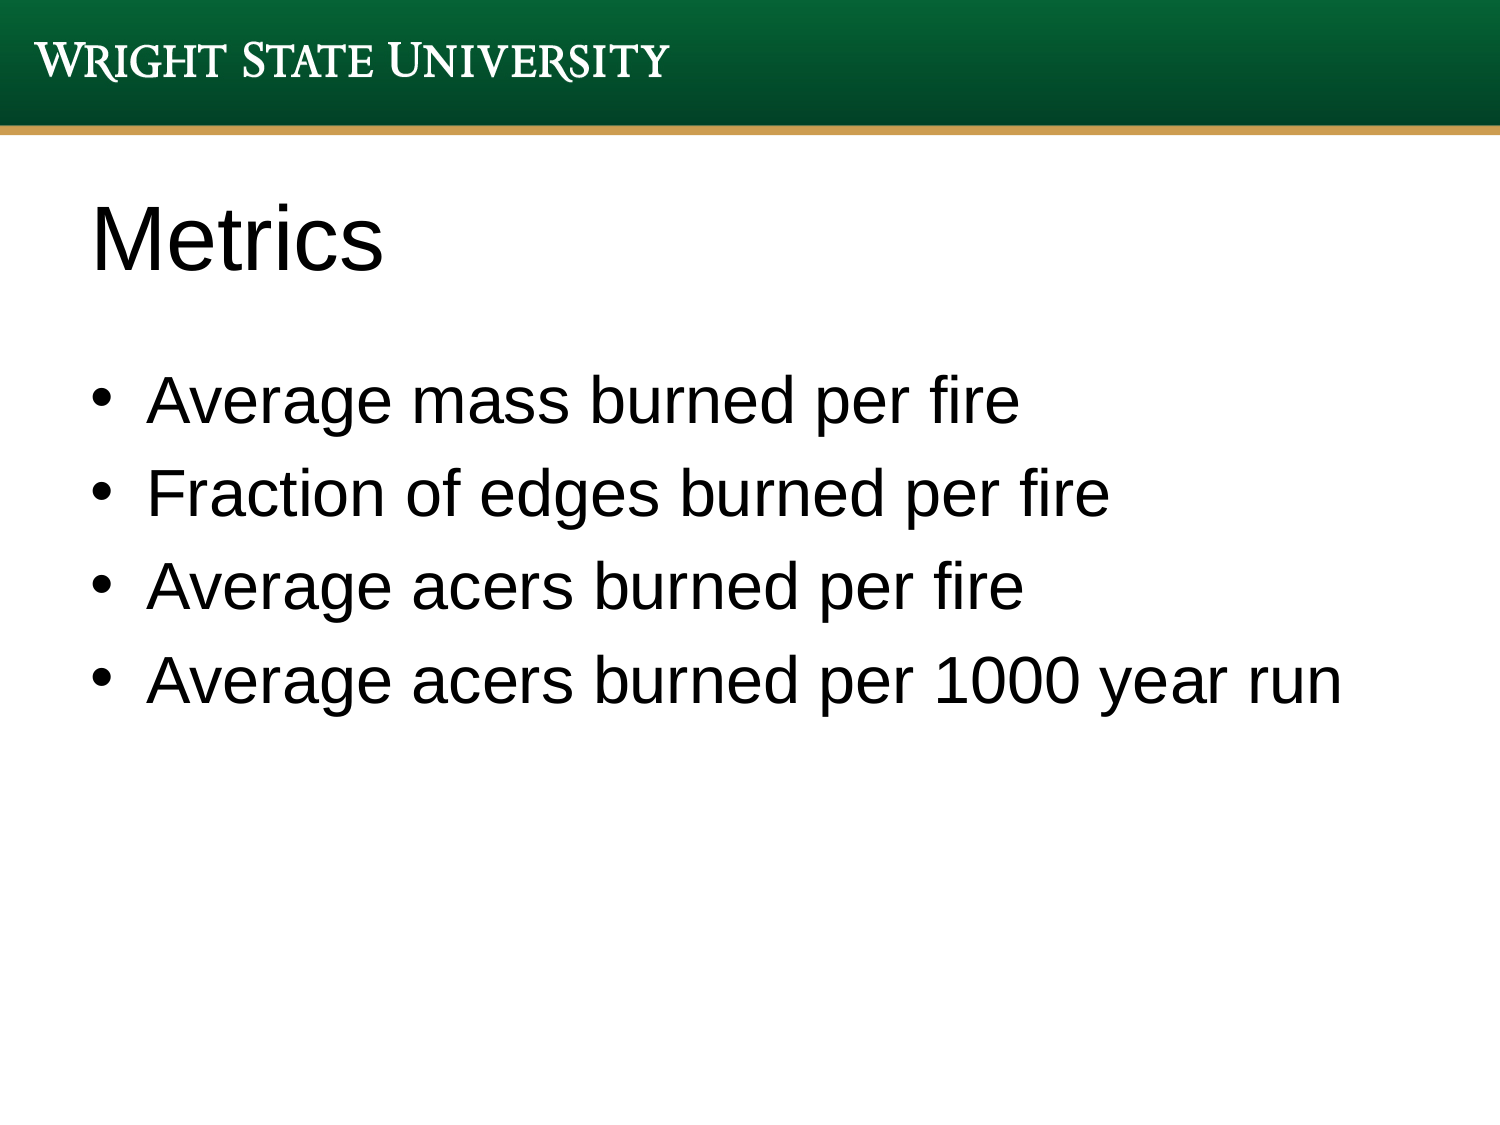

# Metrics
Average mass burned per fire
Fraction of edges burned per fire
Average acers burned per fire
Average acers burned per 1000 year run